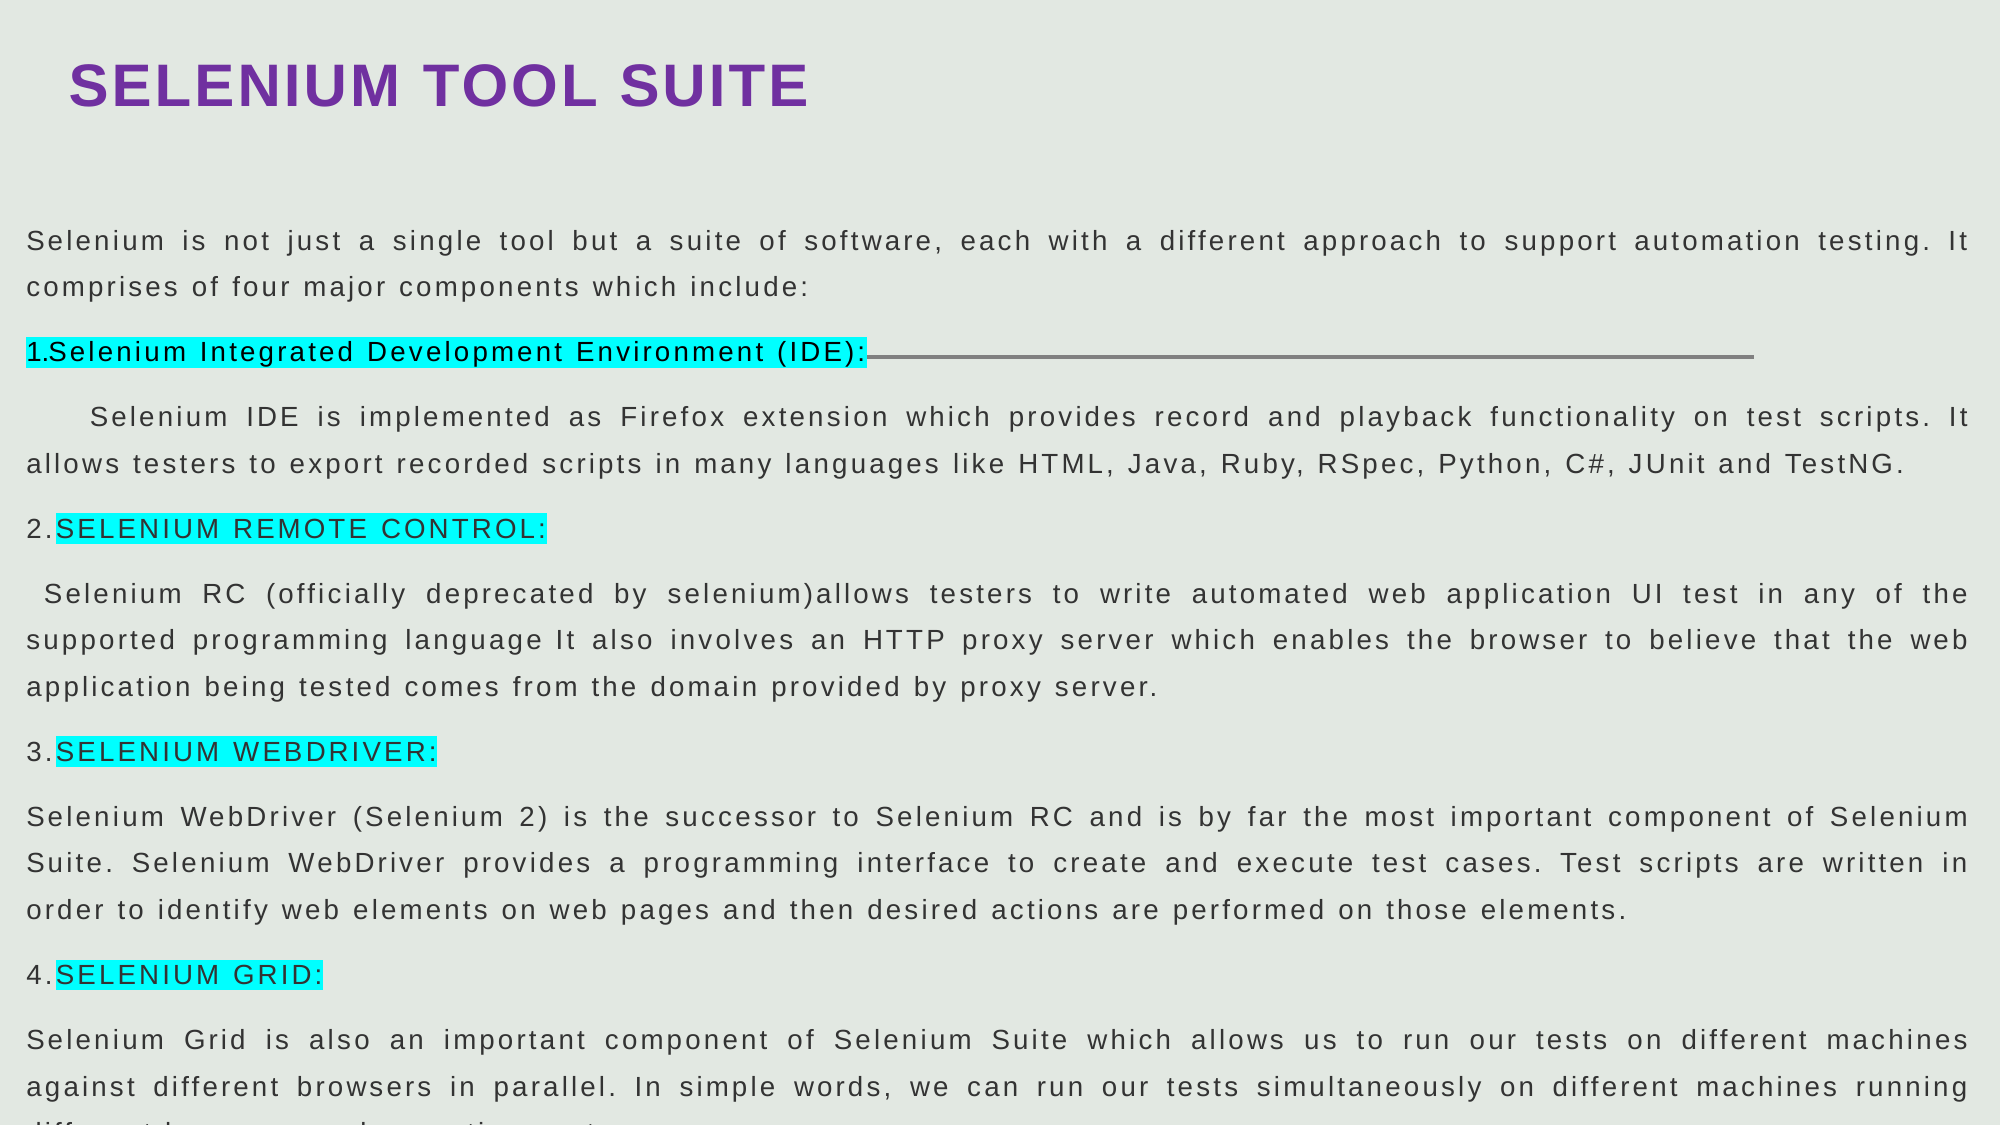

# SELENIUM TOOL SUITE
Selenium is not just a single tool but a suite of software, each with a different approach to support automation testing. It comprises of four major components which include:
Selenium Integrated Development Environment (IDE):
    Selenium IDE is implemented as Firefox extension which provides record and playback functionality on test scripts. It allows testers to export recorded scripts in many languages like HTML, Java, Ruby, RSpec, Python, C#, JUnit and TestNG.
2.SELENIUM REMOTE CONTROL:
 Selenium RC (officially deprecated by selenium)allows testers to write automated web application UI test in any of the supported programming language It also involves an HTTP proxy server which enables the browser to believe that the web application being tested comes from the domain provided by proxy server.
3.SELENIUM WEBDRIVER:
Selenium WebDriver (Selenium 2) is the successor to Selenium RC and is by far the most important component of Selenium Suite. Selenium WebDriver provides a programming interface to create and execute test cases. Test scripts are written in order to identify web elements on web pages and then desired actions are performed on those elements.
4.SELENIUM GRID:
Selenium Grid is also an important component of Selenium Suite which allows us to run our tests on different machines against different browsers in parallel. In simple words, we can run our tests simultaneously on different machines running different browsers and operating systems